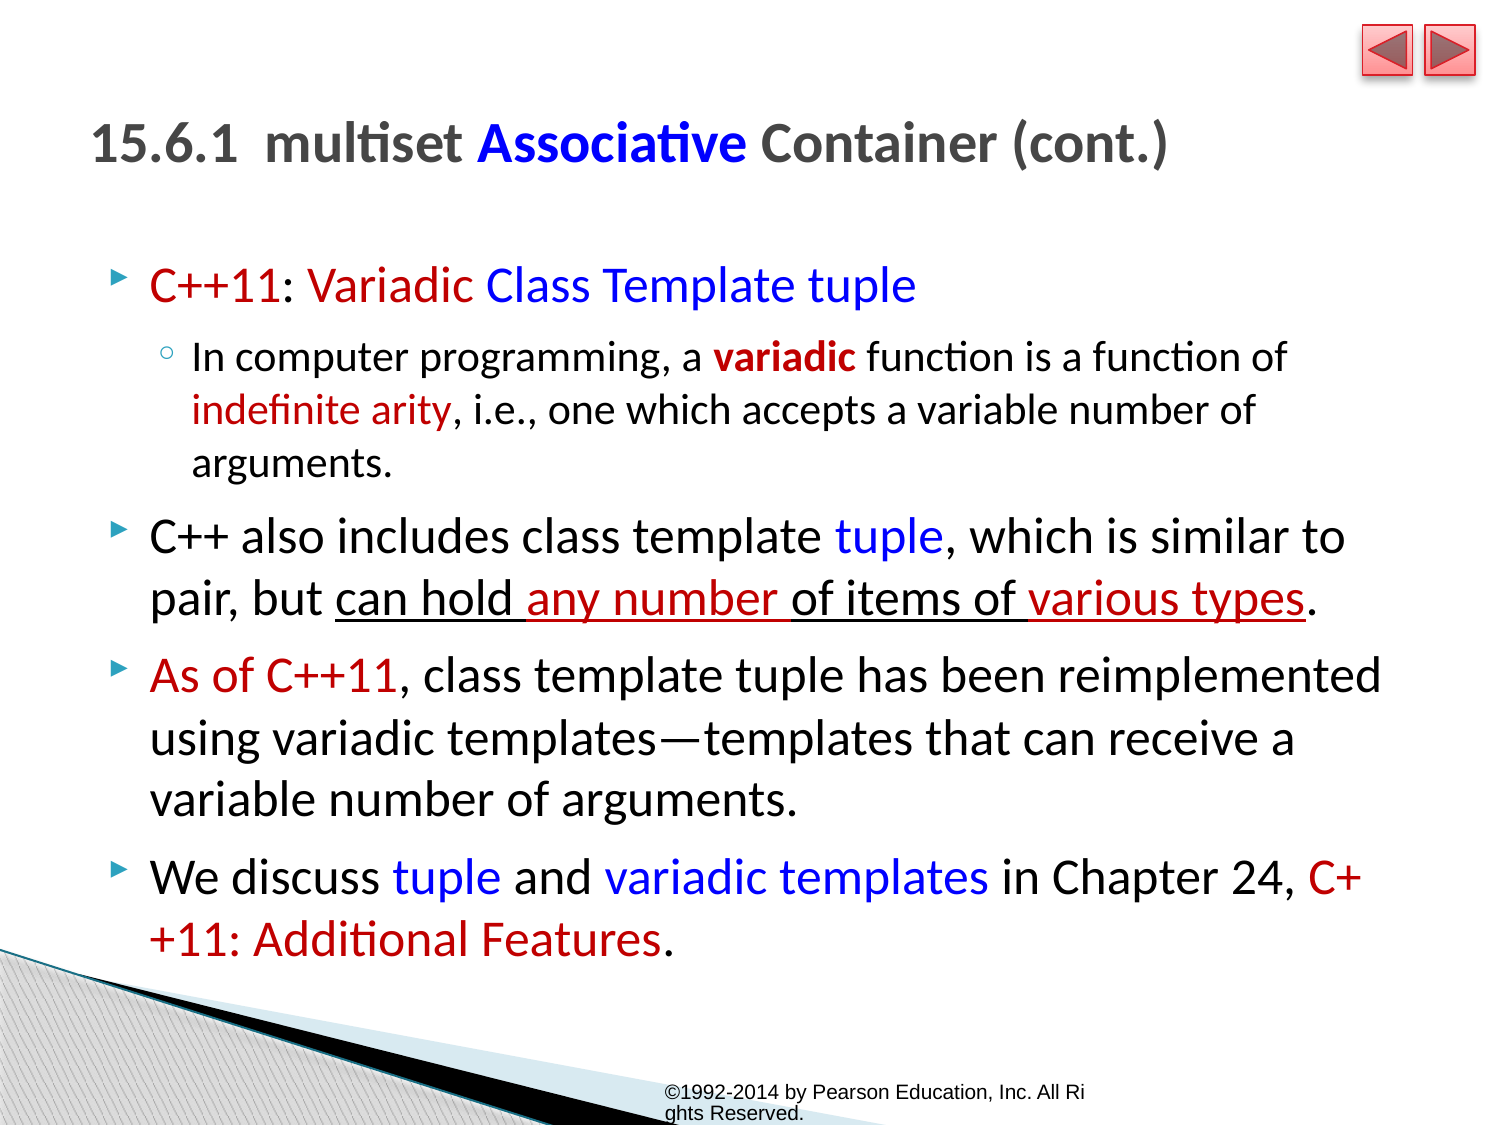

# 15.6.1  multiset Associative Container (cont.)
C++11: Variadic Class Template tuple
In computer programming, a variadic function is a function of indefinite arity, i.e., one which accepts a variable number of arguments.
C++ also includes class template tuple, which is similar to pair, but can hold any number of items of various types.
As of C++11, class template tuple has been reimplemented using variadic templates—templates that can receive a variable number of arguments.
We discuss tuple and variadic templates in Chapter 24, C++11: Additional Features.
©1992-2014 by Pearson Education, Inc. All Rights Reserved.